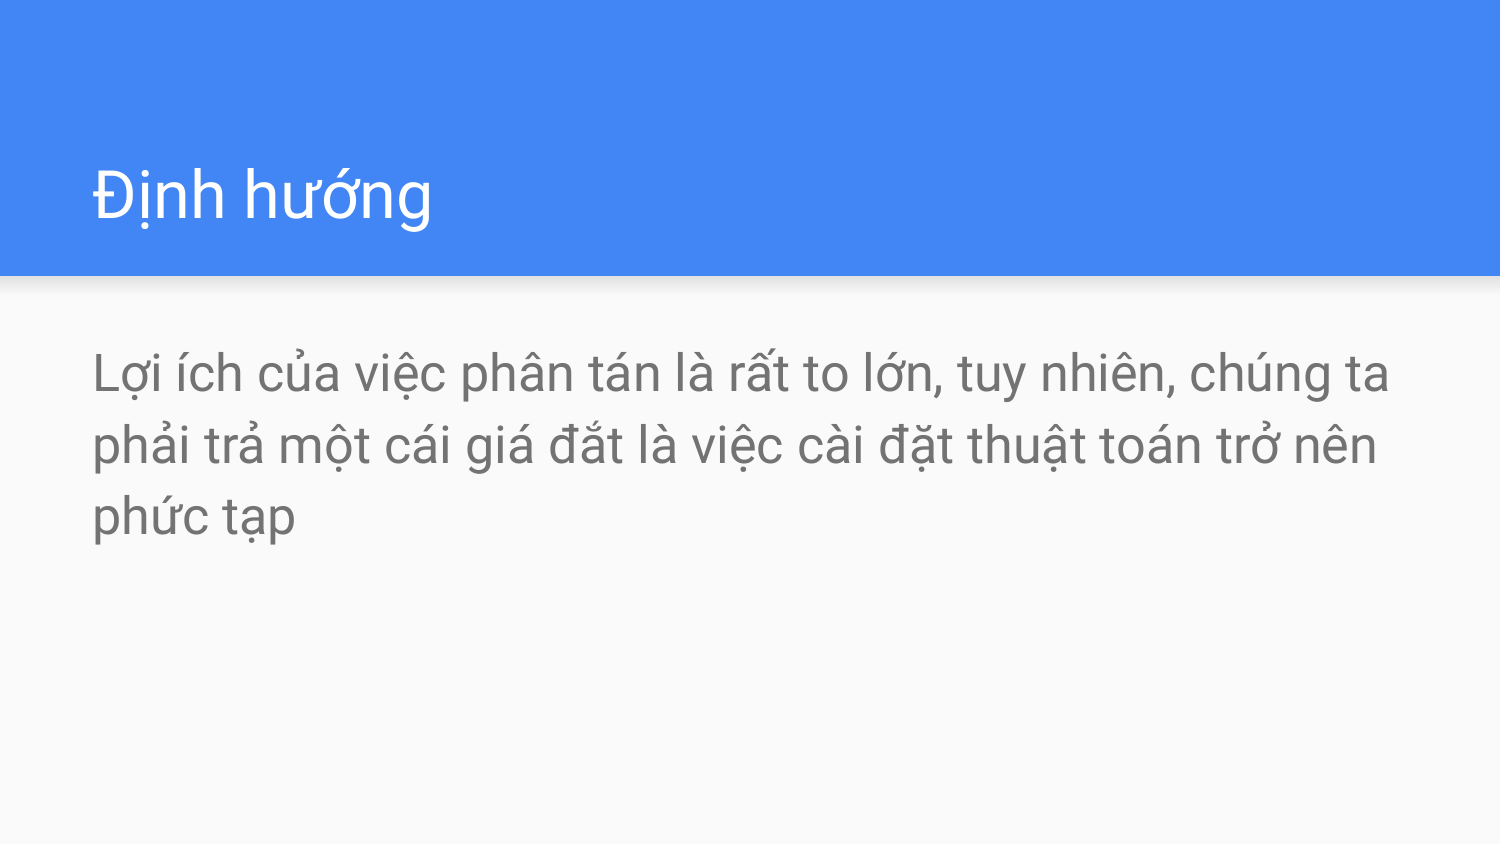

# Định hướng
Lợi ích của việc phân tán là rất to lớn, tuy nhiên, chúng ta phải trả một cái giá đắt là việc cài đặt thuật toán trở nên phức tạp